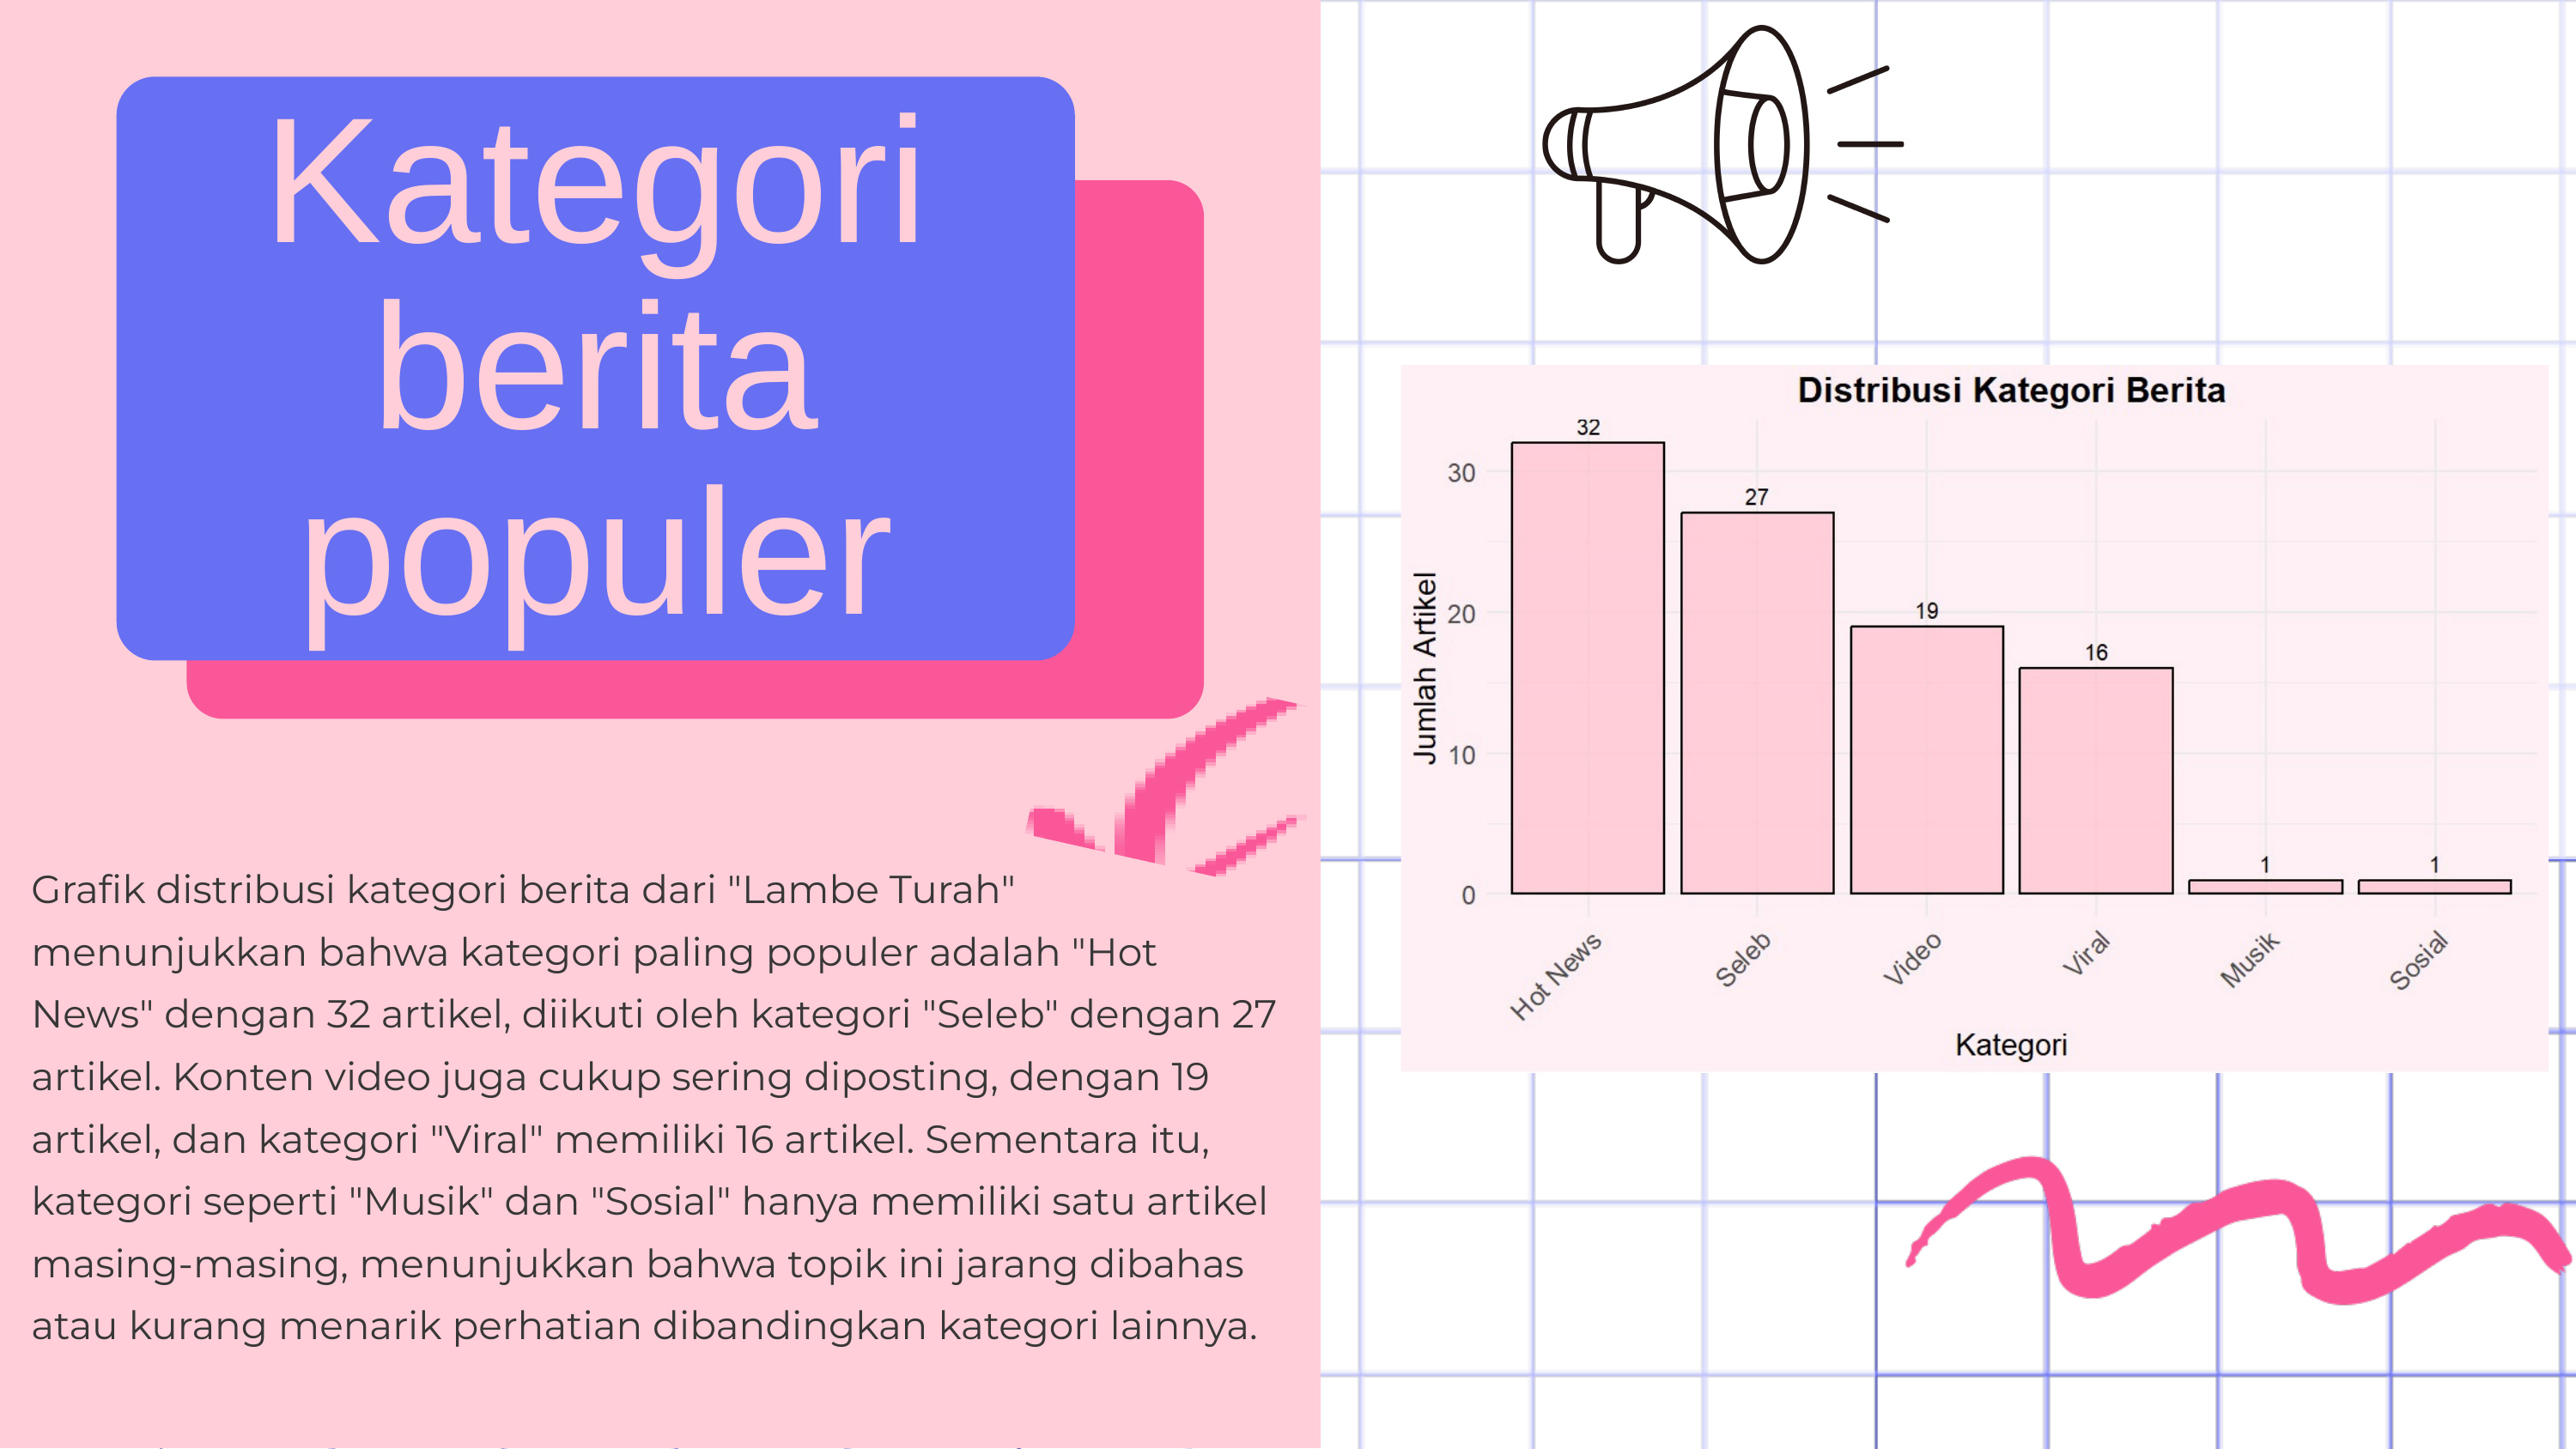

Kategori berita populer

Grafik distribusi kategori berita dari "Lambe Turah" menunjukkan bahwa kategori paling populer adalah "Hot News" dengan 32 artikel, diikuti oleh kategori "Seleb" dengan 27 artikel. Konten video juga cukup sering diposting, dengan 19 artikel, dan kategori "Viral" memiliki 16 artikel. Sementara itu, kategori seperti "Musik" dan "Sosial" hanya memiliki satu artikel masing-masing, menunjukkan bahwa topik ini jarang dibahas atau kurang menarik perhatian dibandingkan kategori lainnya.